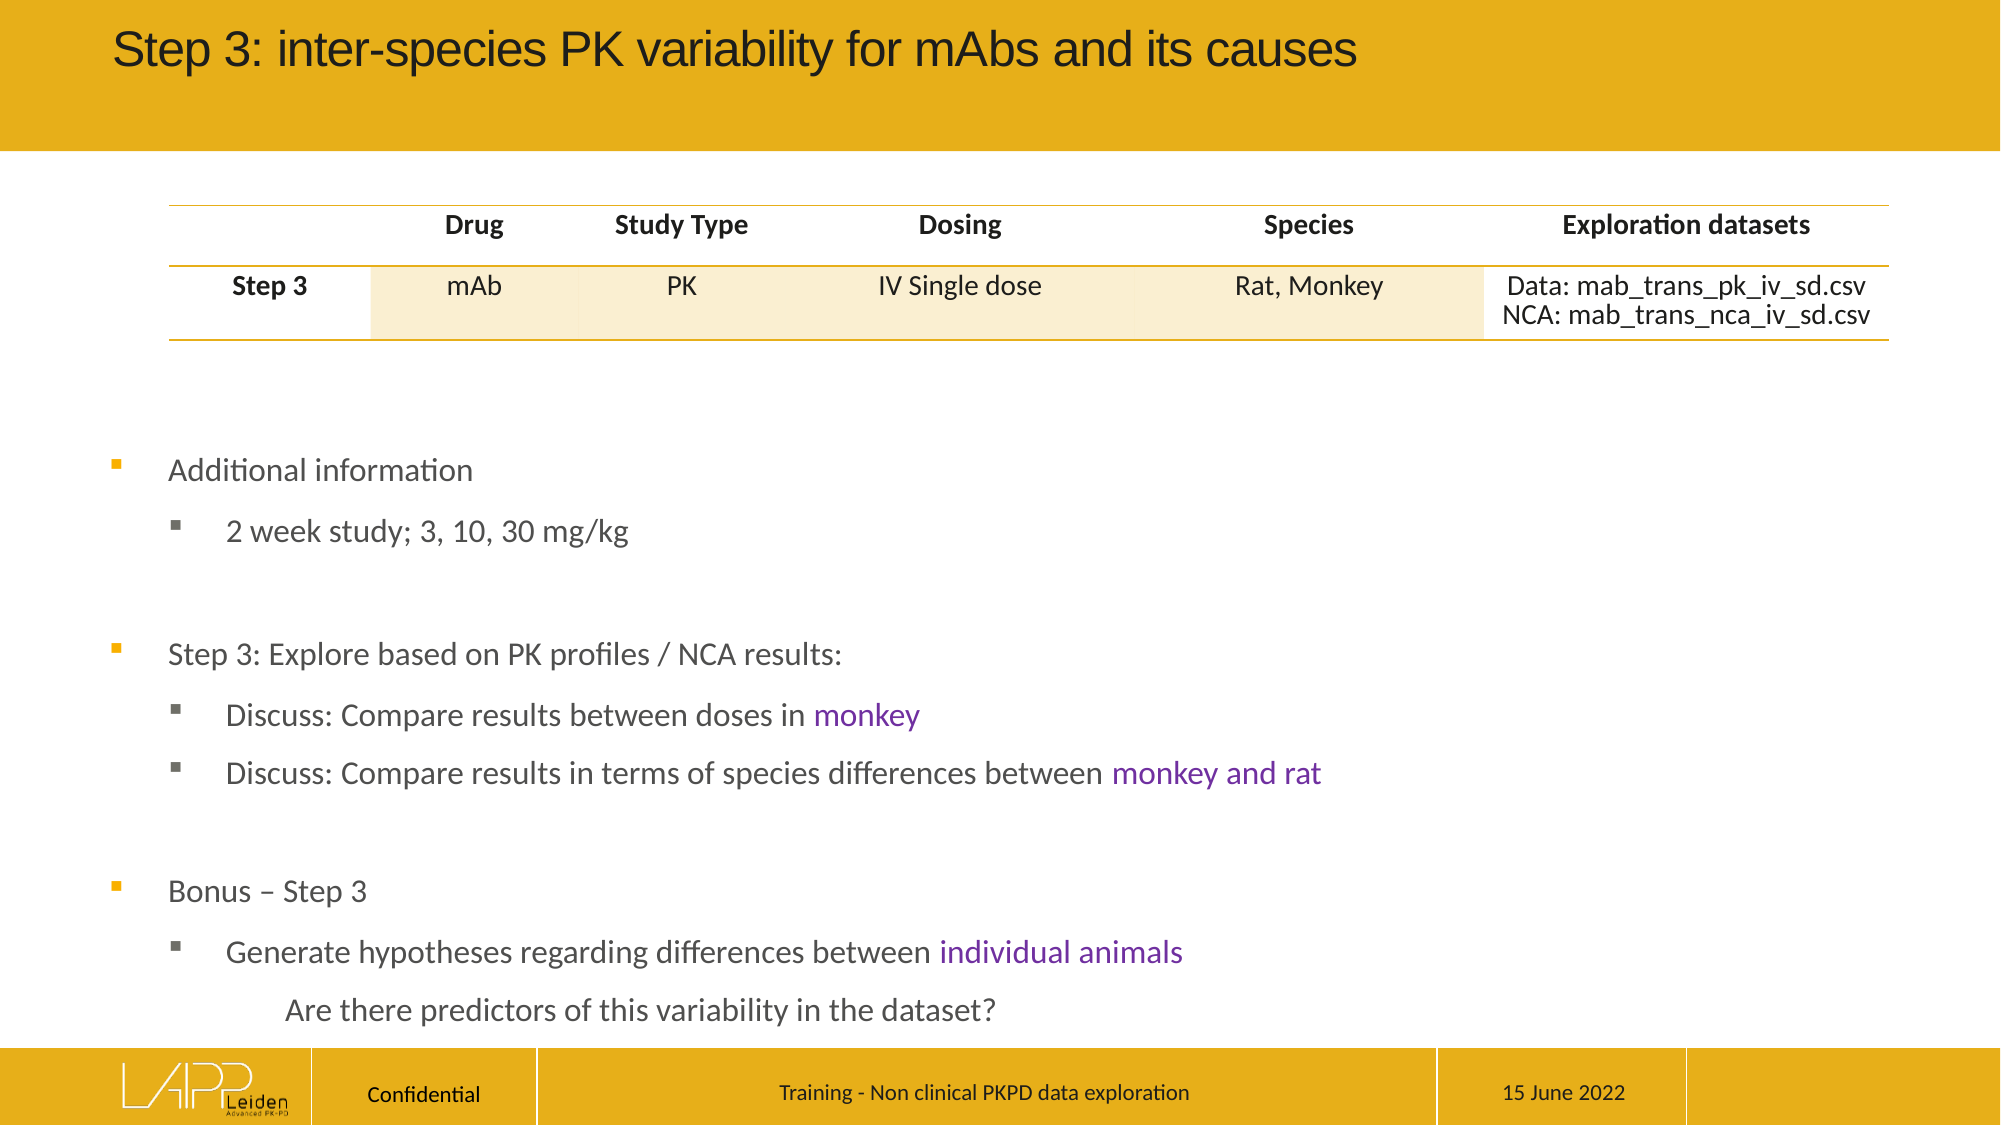

# Step 3: inter-species PK variability for mAbs and its causes

Additional information
2 week study; 3, 10, 30 mg/kg

Step 3: Explore based on PK profiles / NCA results:
Discuss: Compare results between doses in monkey
Discuss: Compare results in terms of species differences between monkey and rat

Bonus – Step 3
Generate hypotheses regarding differences between individual animals
Are there predictors of this variability in the dataset?

|  | Drug | Study Type | Dosing | Species | Exploration datasets |
| --- | --- | --- | --- | --- | --- |
| Step 3 | mAb | PK | IV Single dose | Rat, Monkey | Data: mab\_trans\_pk\_iv\_sd.csv NCA: mab\_trans\_nca\_iv\_sd.csv |
15 June 2022
Training - Non clinical PKPD data exploration